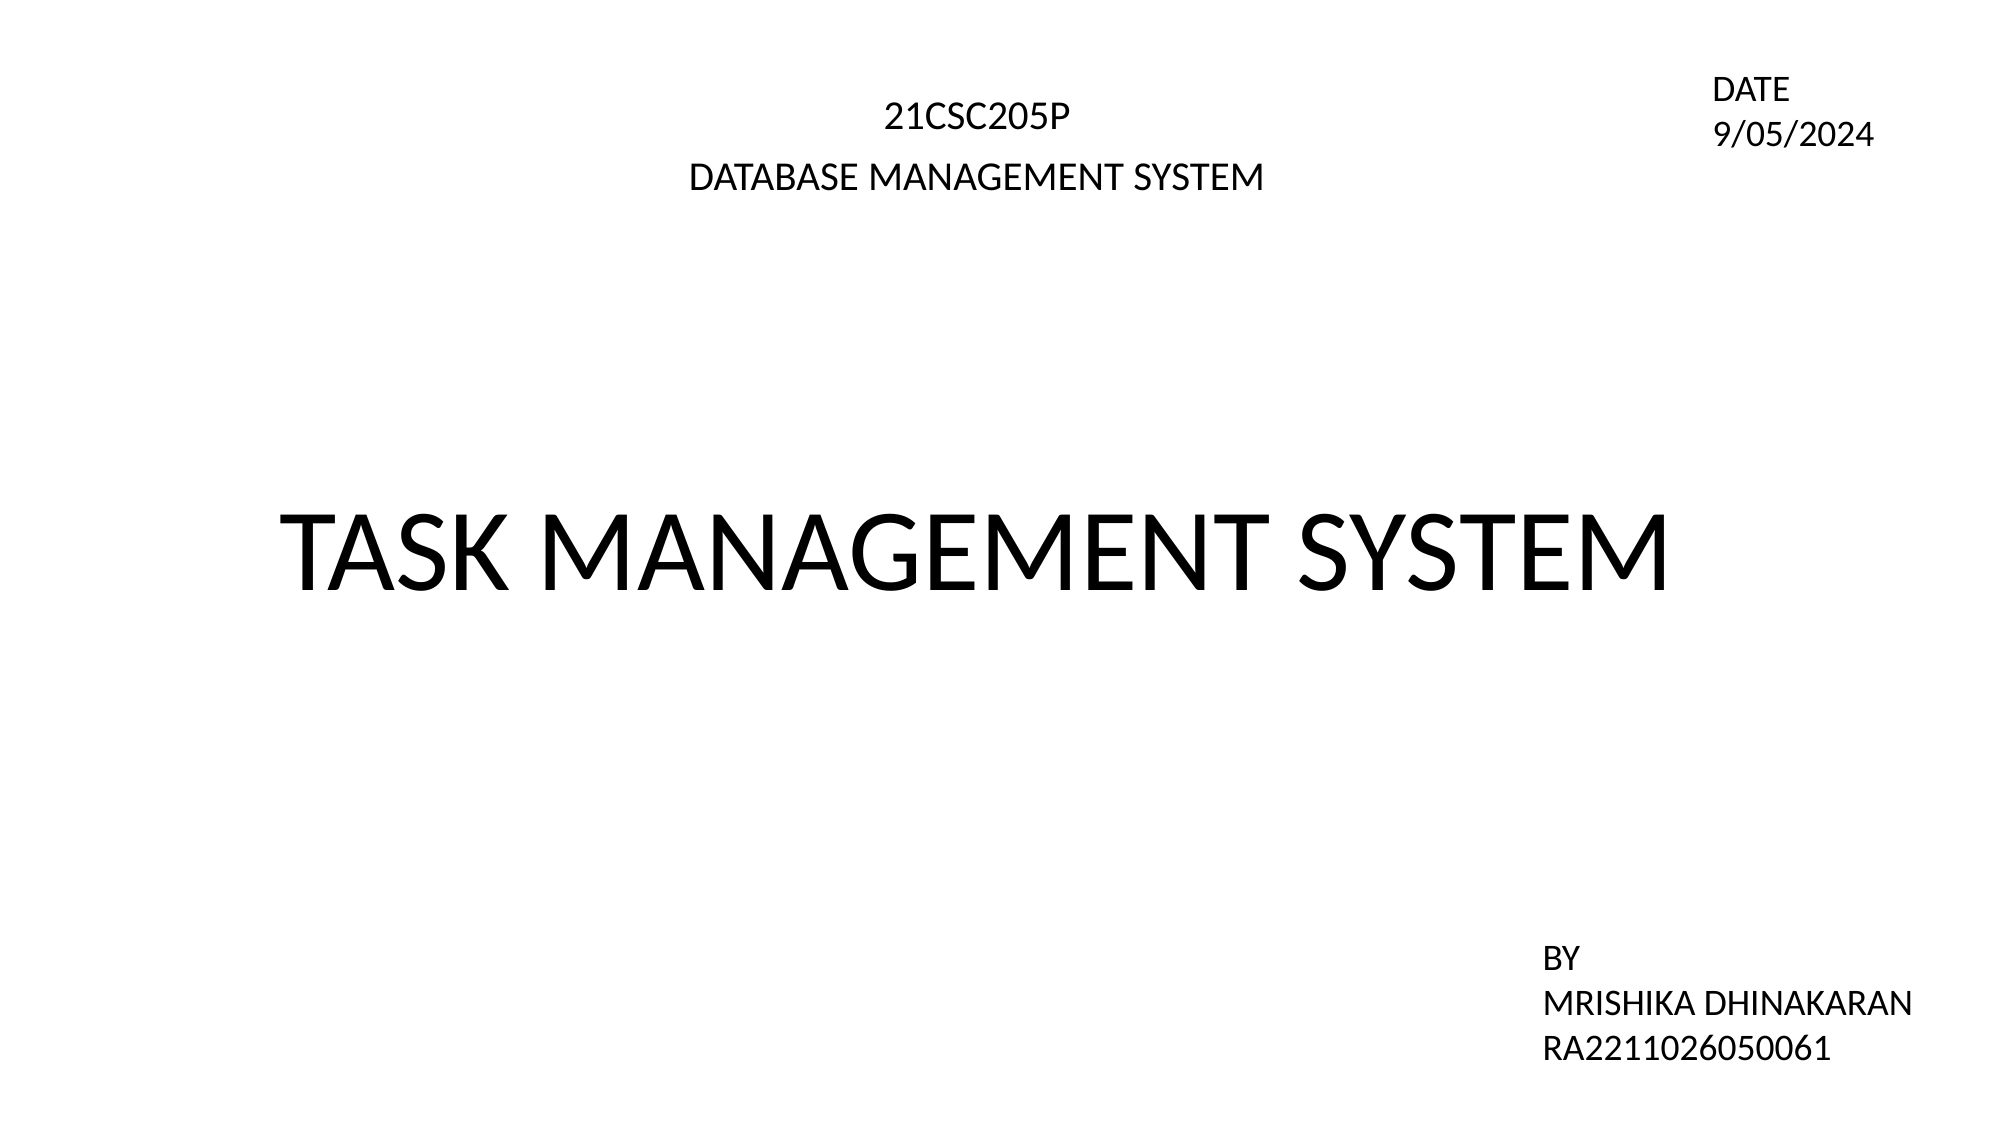

DATE
9/05/2024
21CSC205P
DATABASE MANAGEMENT SYSTEM
# TASK MANAGEMENT SYSTEM
BY
MRISHIKA DHINAKARAN
RA2211026050061